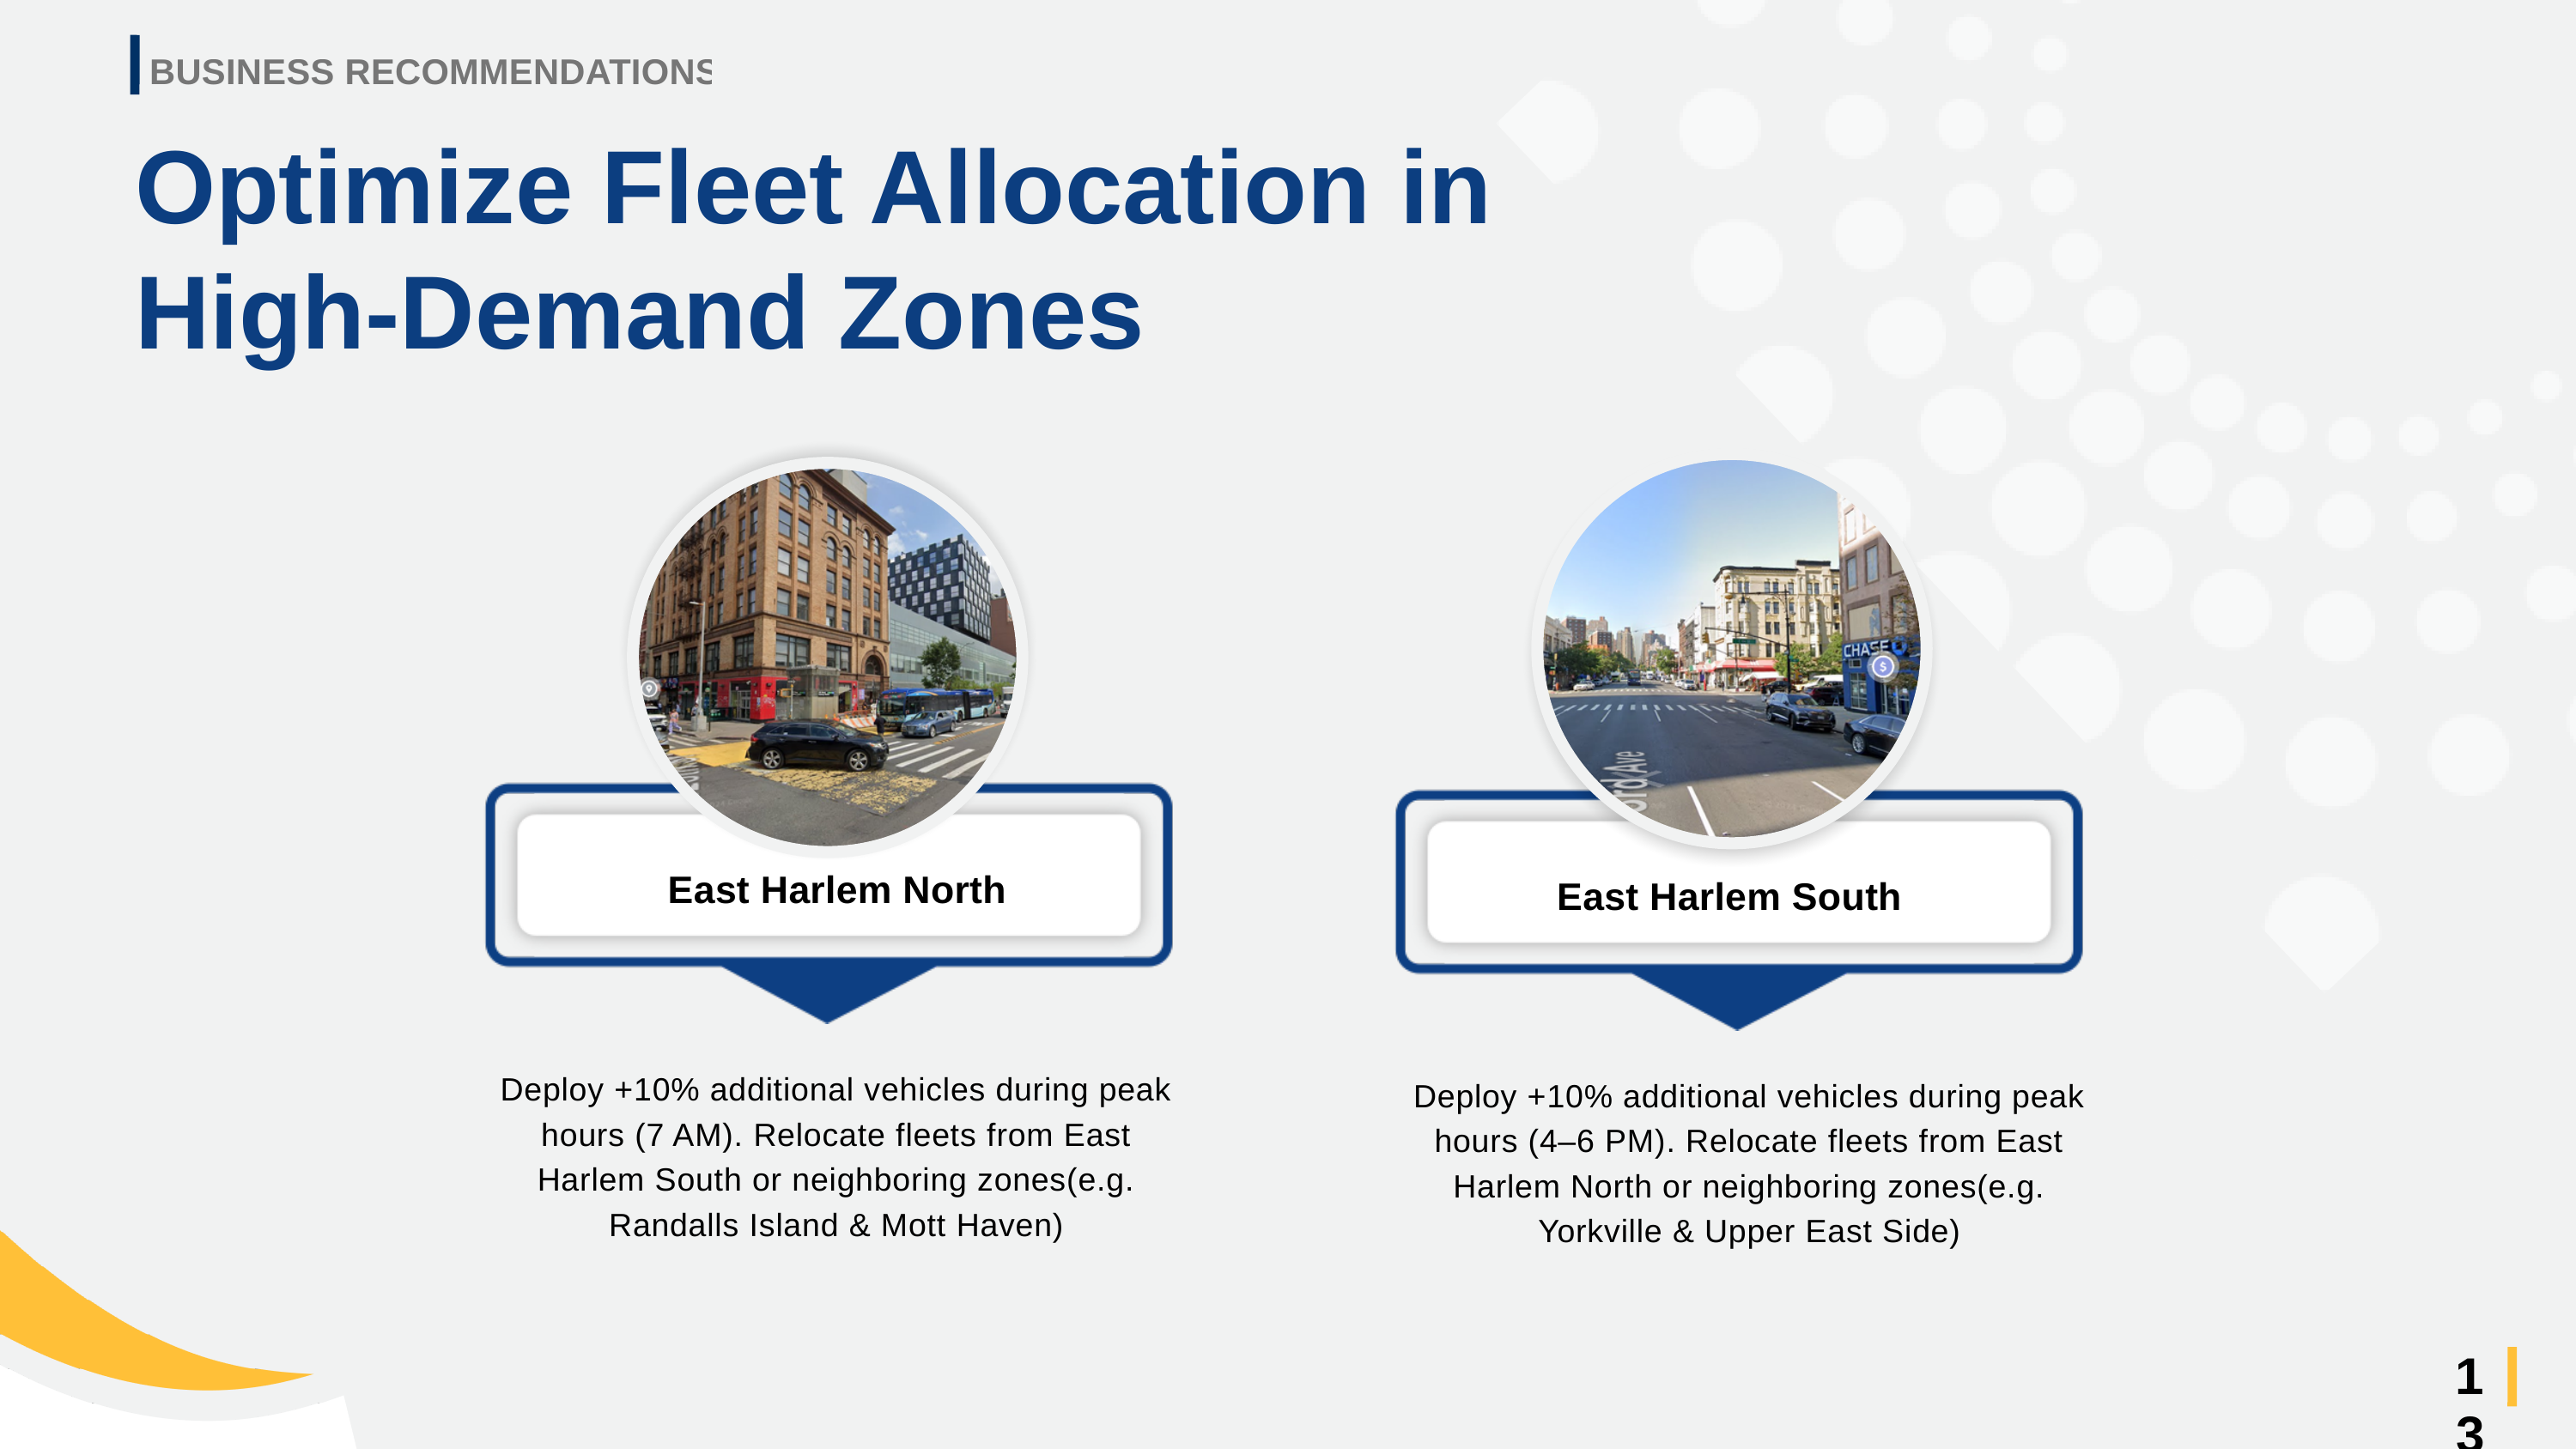

BUSINESS RECOMMENDATIONS
Optimize Fleet Allocation in High-Demand Zones

East Harlem North
East Harlem South

Deploy +10% additional vehicles during peak hours (7 AM). Relocate fleets from East Harlem South or neighboring zones(e.g. Randalls Island & Mott Haven)
Deploy +10% additional vehicles during peak hours (4–6 PM). Relocate fleets from East Harlem North or neighboring zones(e.g. Yorkville & Upper East Side)
13